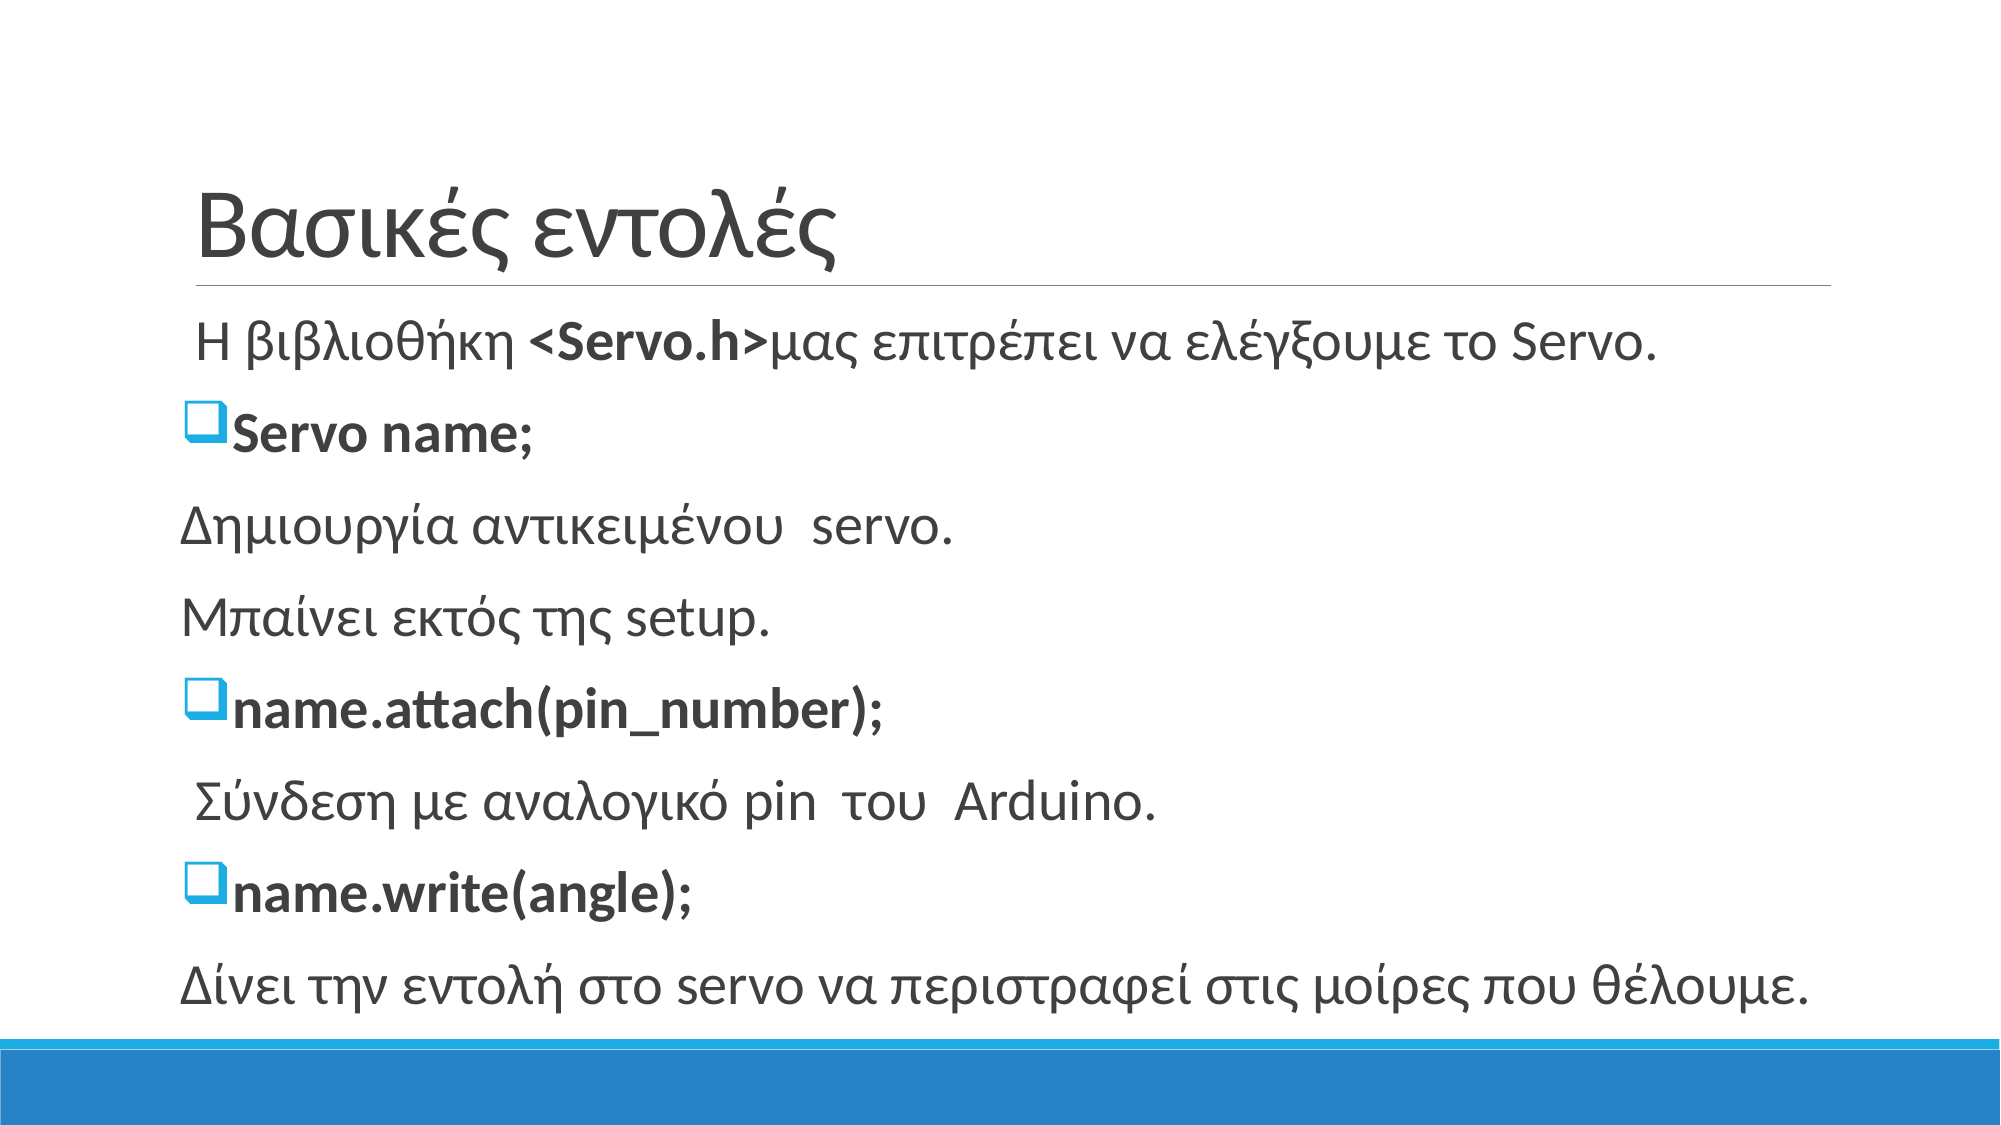

# Βασικές εντολές
Η βιβλιοθήκη <Servo.h>μας επιτρέπει να ελέγξουμε το Servo.
Servo name;
Δημιουργία αντικειμένου  servo.
Μπαίνει εκτός της setup.
name.attach(pin_number);
Σύνδεση με αναλογικό pin  του  Arduino.
name.write(angle);
Δίνει την εντολή στο servo να περιστραφεί στις μοίρες που θέλουμε.